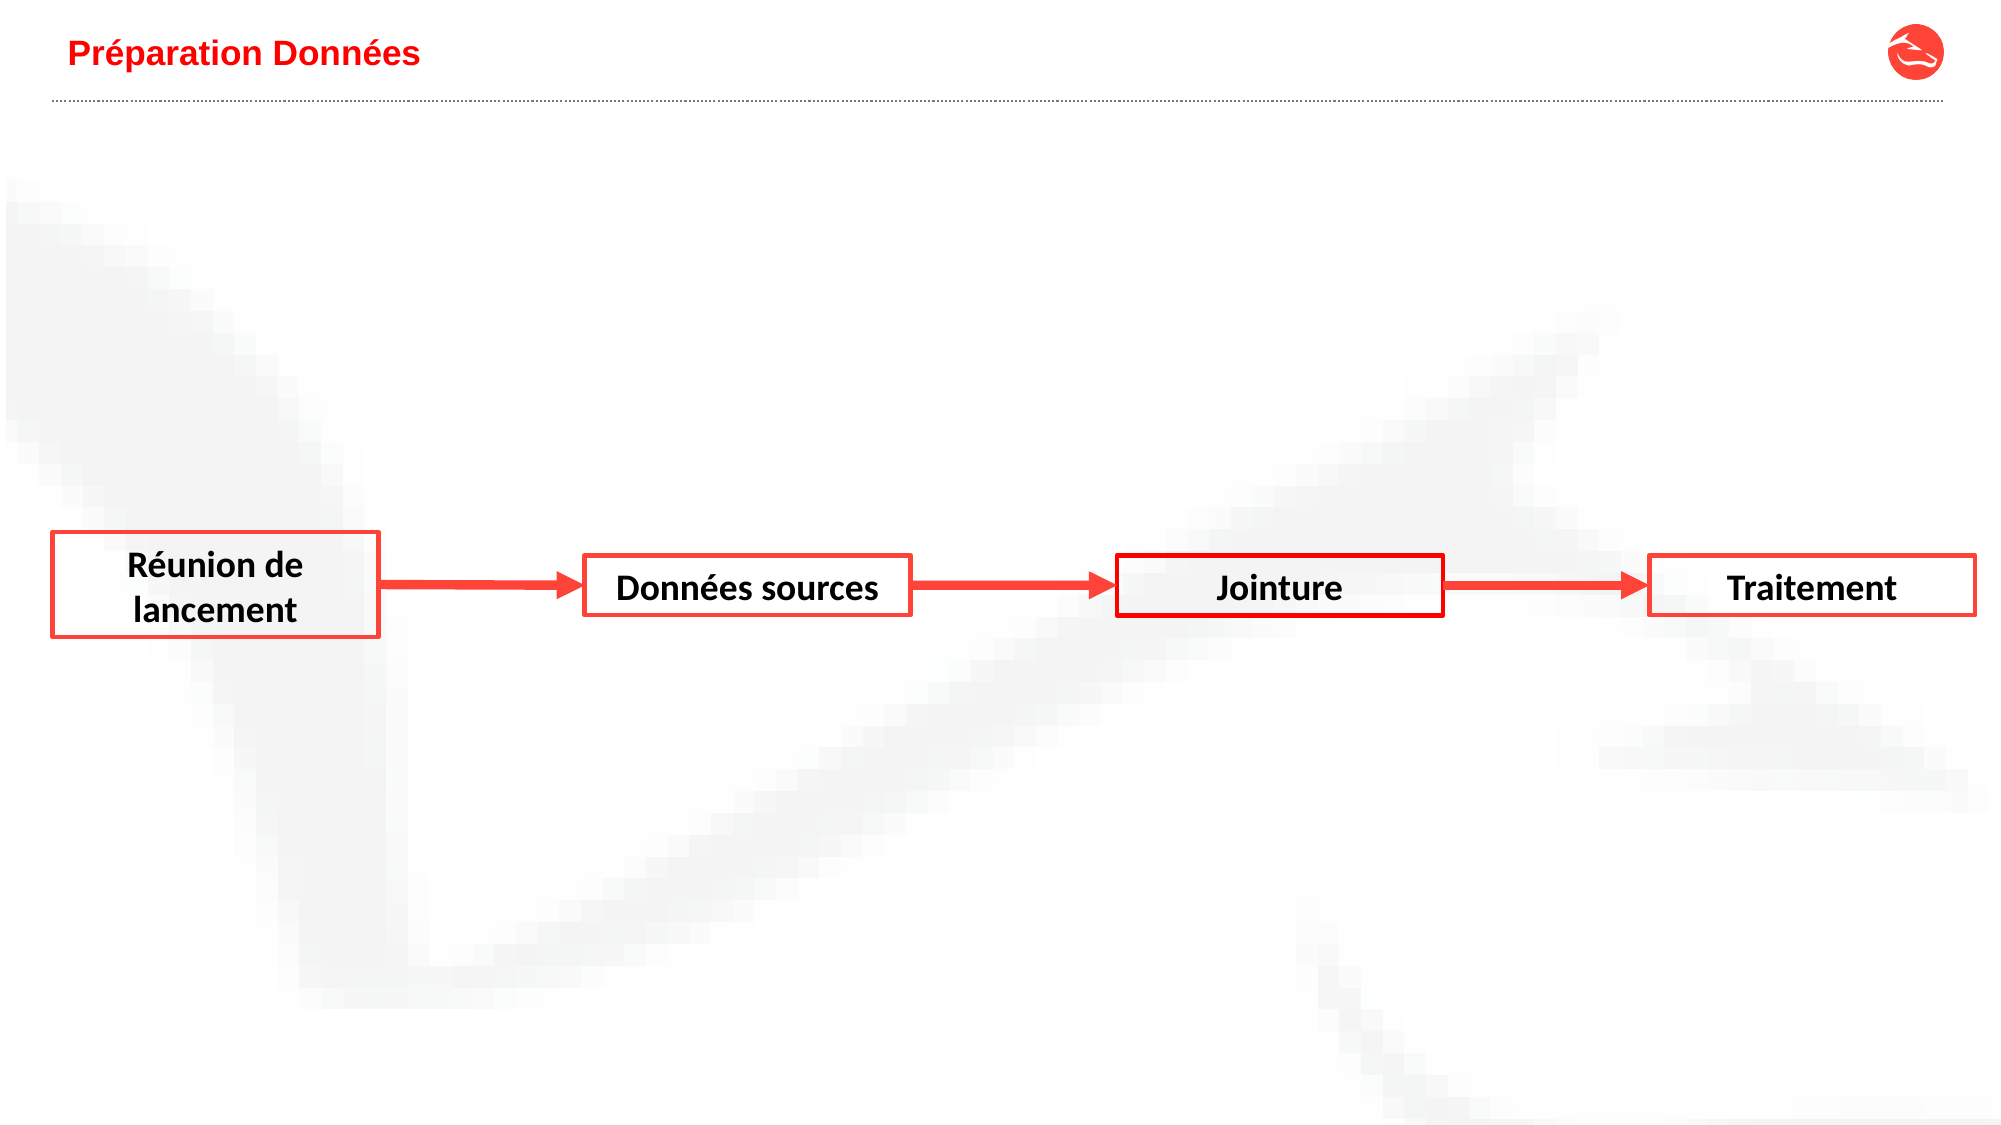

# Préparation Données
Jointure
Traitement
Données sources
Réunion de lancement